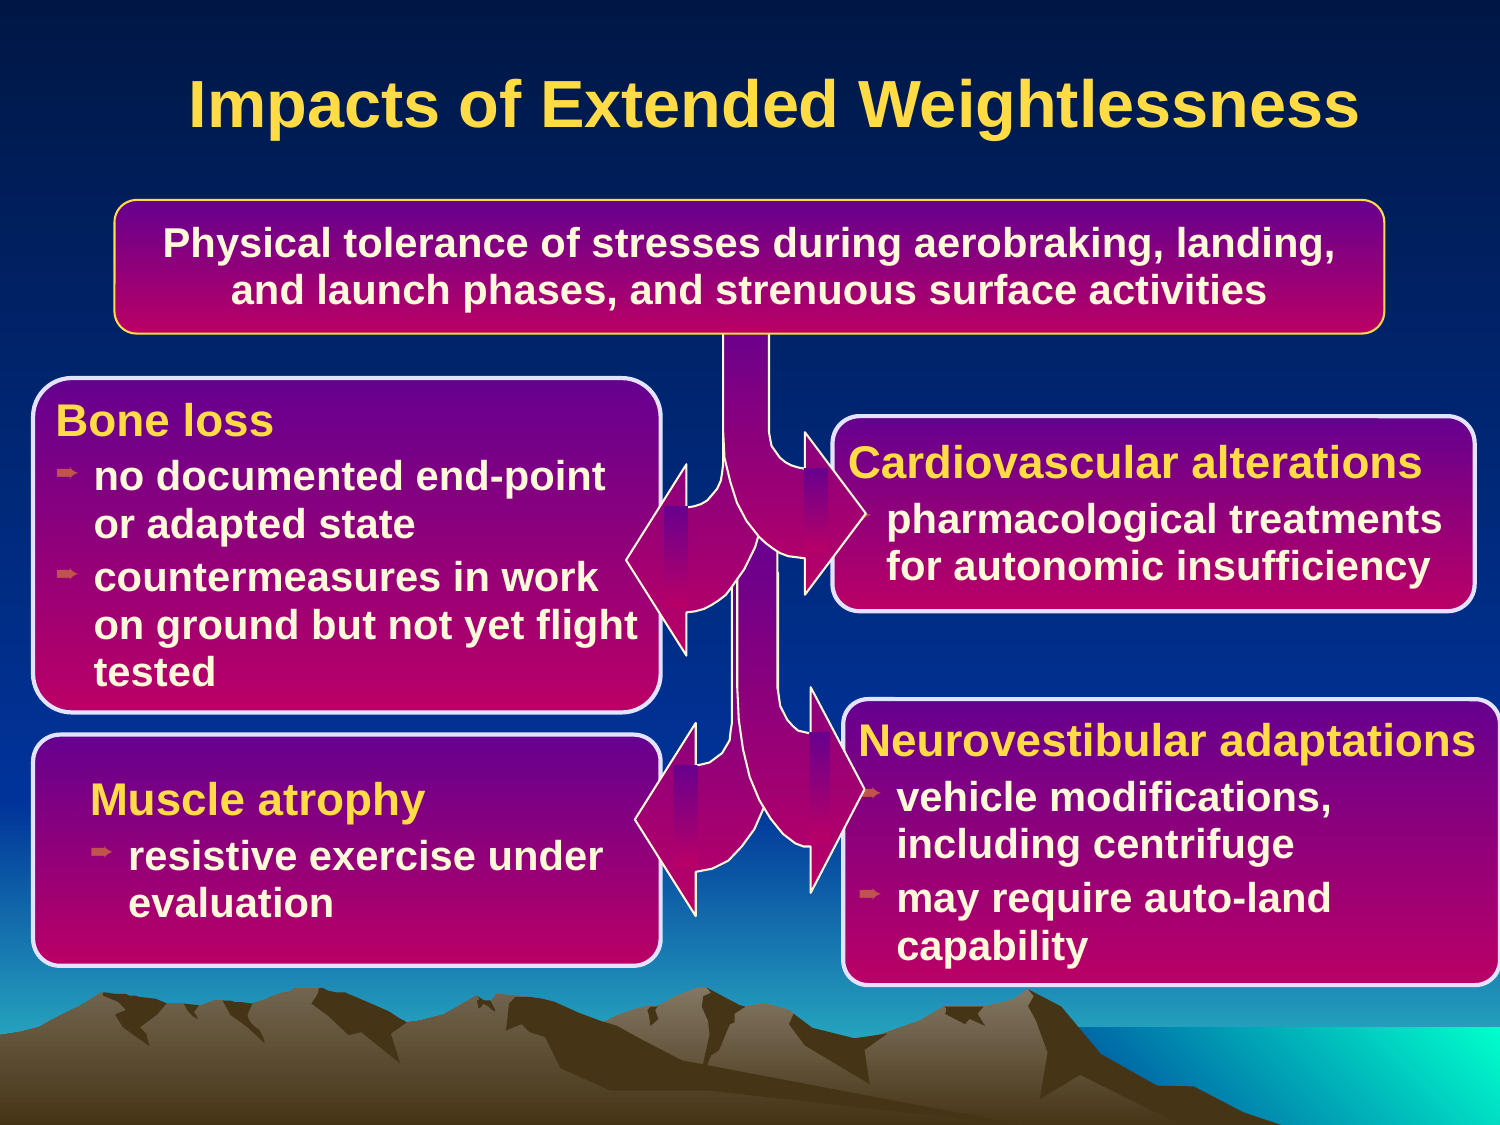

Impacts of Extended Weightlessness
Physical tolerance of stresses during aerobraking, landing, and launch phases, and strenuous surface activities

Bone loss
no documented end-point or adapted state
countermeasures in work on ground but not yet flight tested
Cardiovascular alterations
pharmacological treatments for autonomic insufficiency

Neurovestibular adaptations
vehicle modifications, including centrifuge
may require auto-land capability
Muscle atrophy
resistive exercise under evaluation